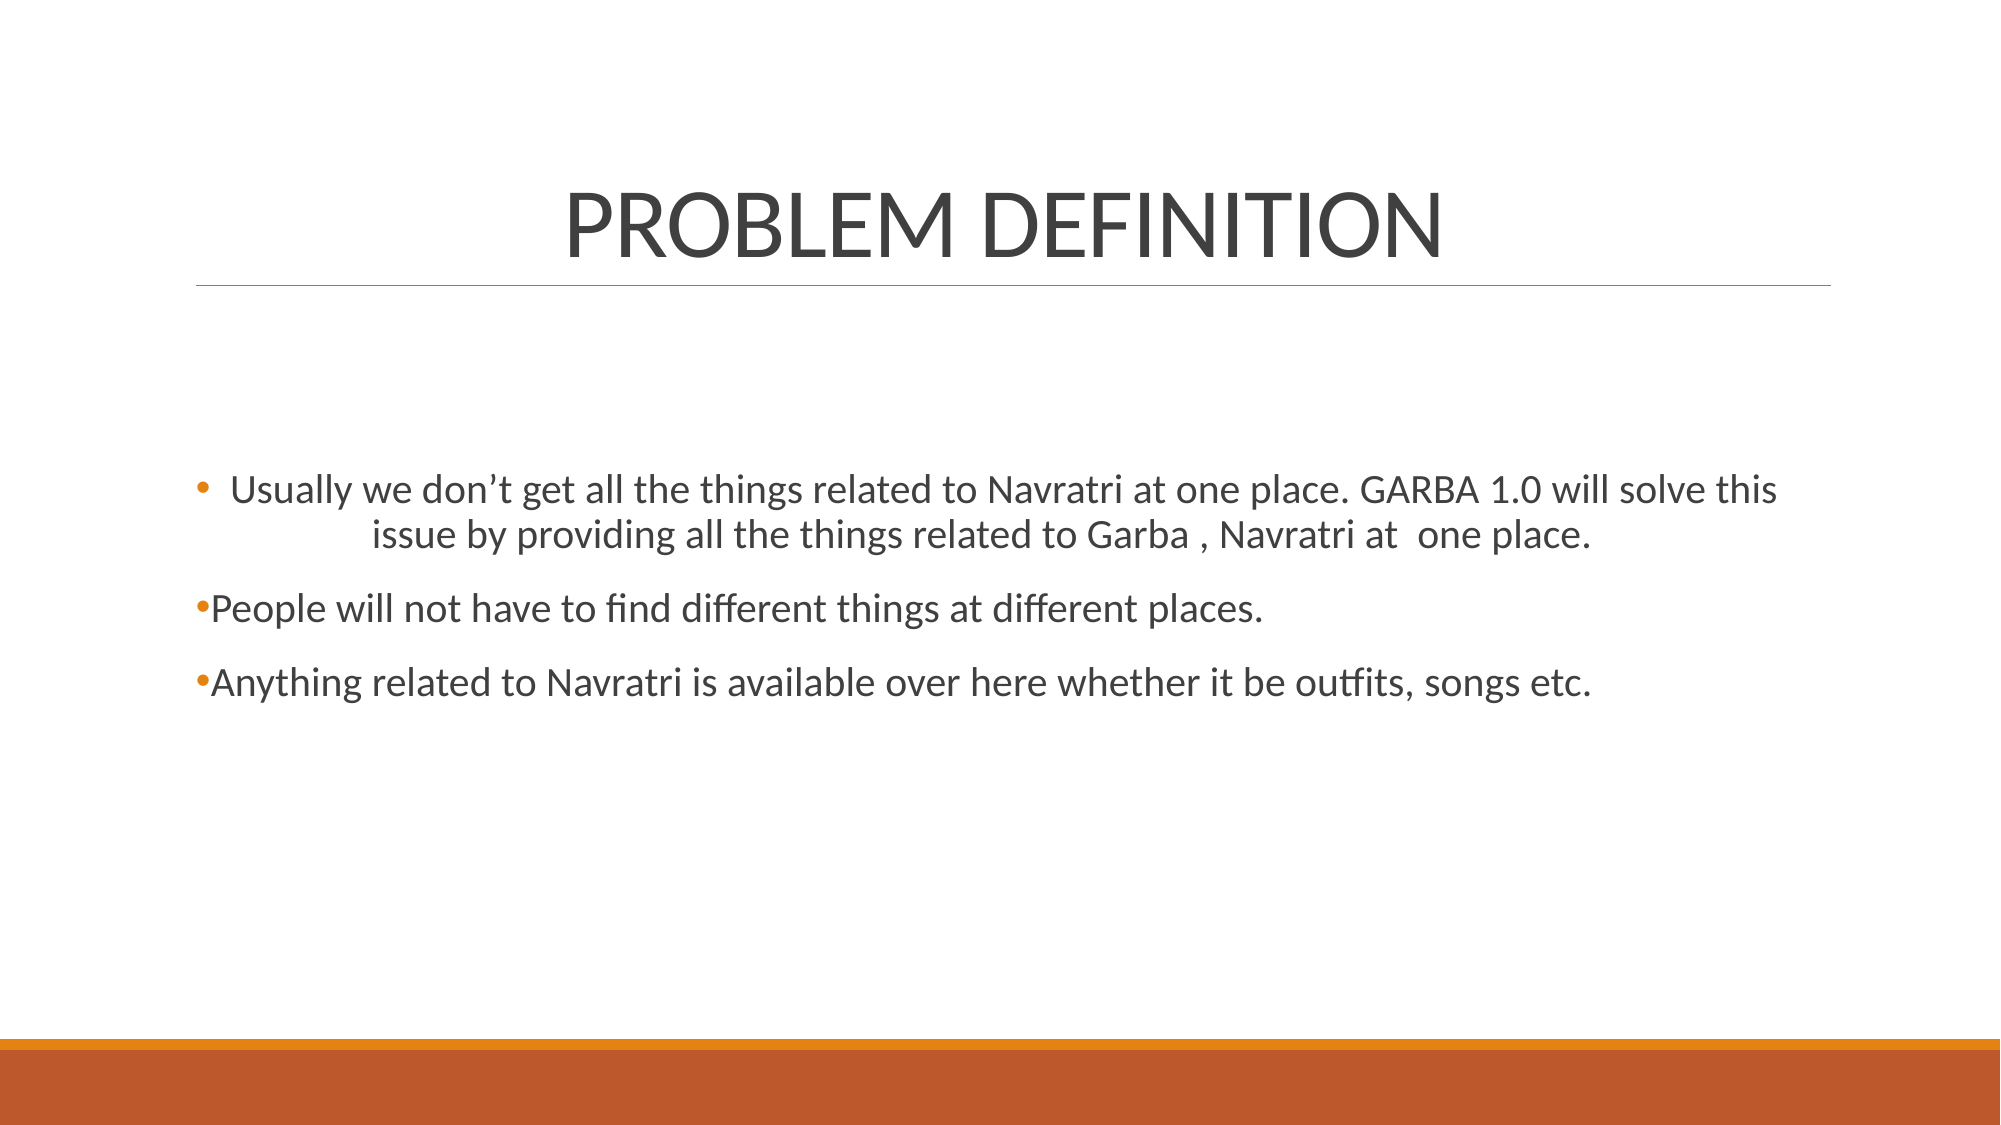

# PROBLEM DEFINITION
  Usually we don’t get all the things related to Navratri at one place. GARBA 1.0 will solve this                         issue by providing all the things related to Garba , Navratri at  one place.
People will not have to find different things at different places.
Anything related to Navratri is available over here whether it be outfits, songs etc.